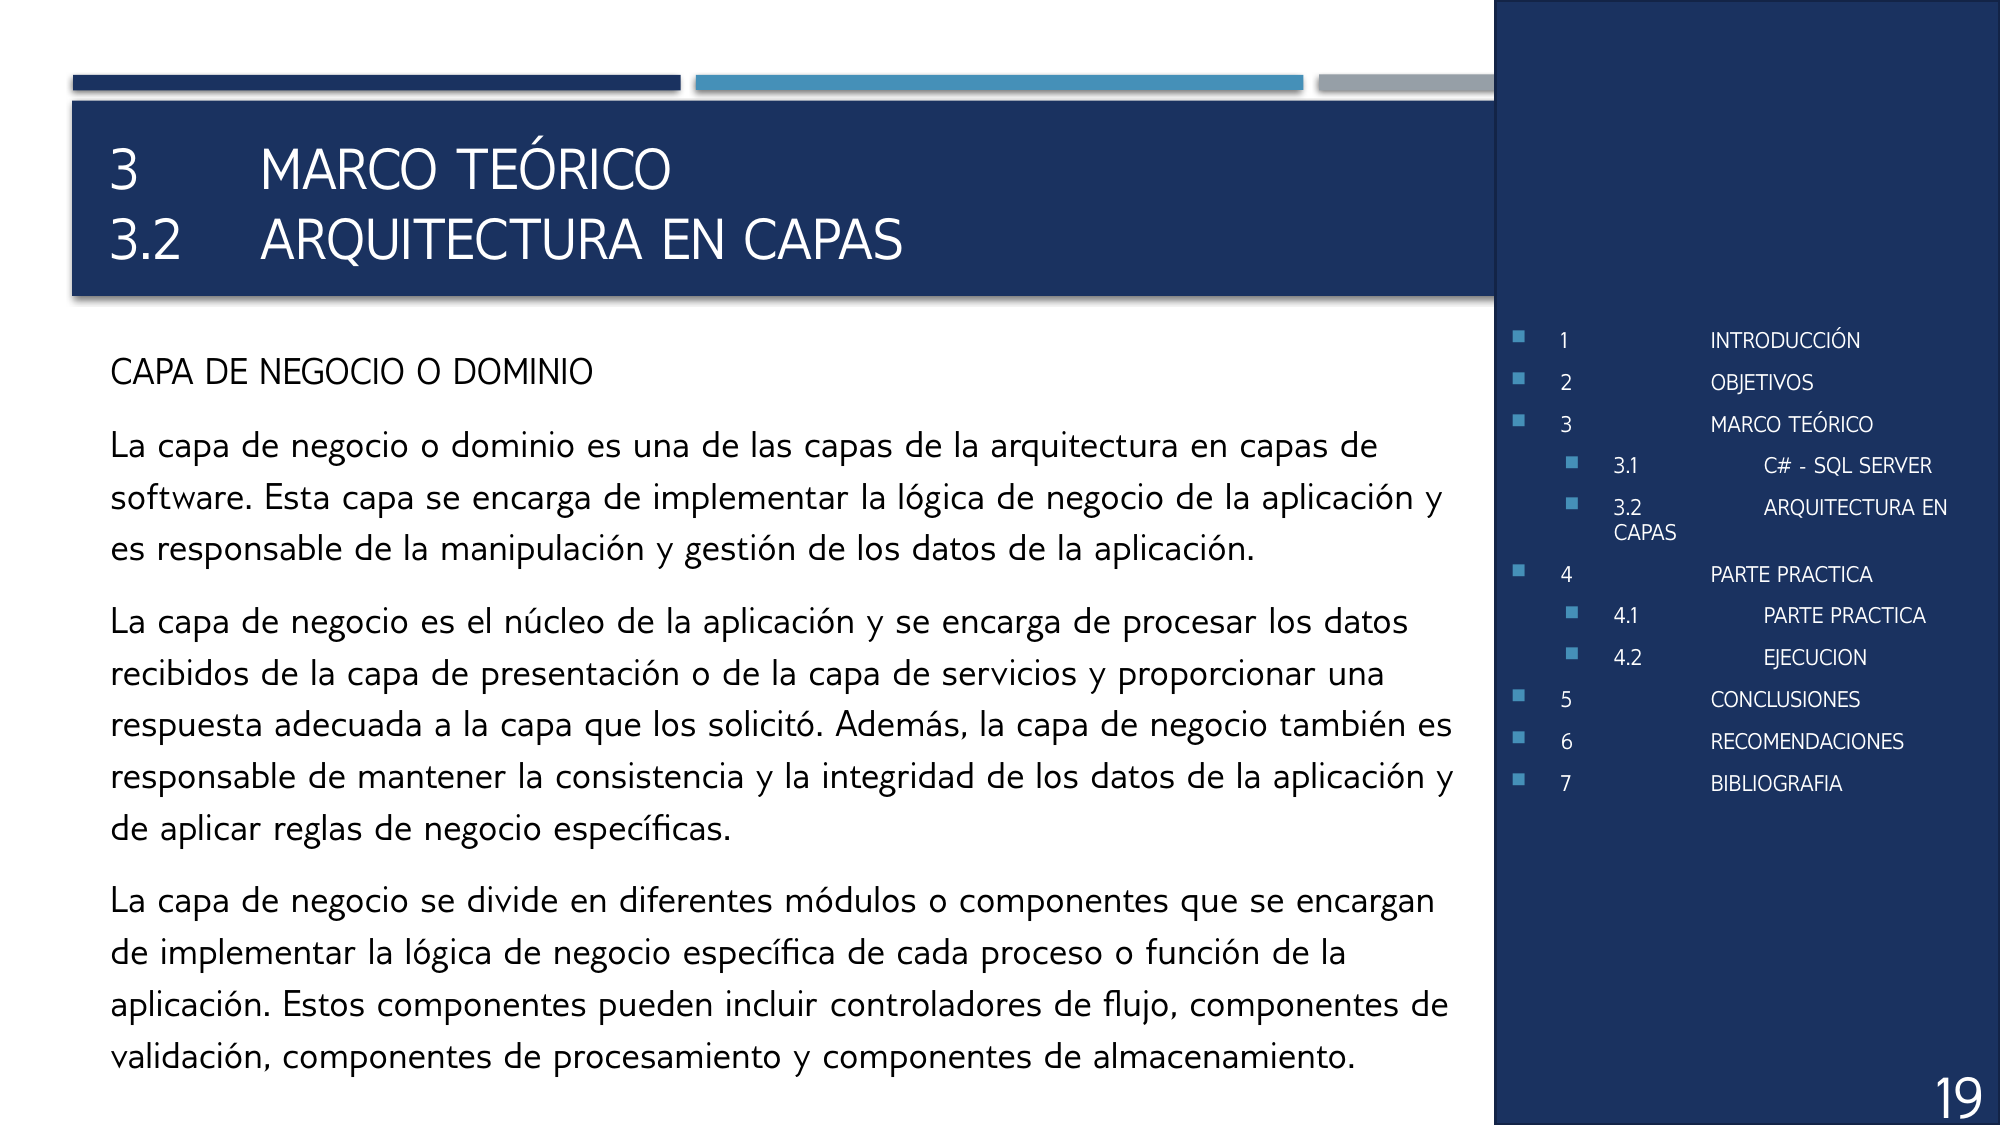

1	INTRODUCCIÓN
2	OBJETIVOS
3	MARCO TEÓRICO
3.1	C# - SQL SERVER
3.2	ARQUITECTURA EN CAPAS
4	PARTE PRACTICA
4.1	PARTE PRACTICA
4.2	EJECUCION
5	CONCLUSIONES
6	RECOMENDACIONES
7	BIBLIOGRAFIA
# 3	MARCO TEÓRICO 3.2	ARQUITECTURA EN CAPAS
CAPA DE NEGOCIO O DOMINIO
La capa de negocio o dominio es una de las capas de la arquitectura en capas de software. Esta capa se encarga de implementar la lógica de negocio de la aplicación y es responsable de la manipulación y gestión de los datos de la aplicación.
La capa de negocio es el núcleo de la aplicación y se encarga de procesar los datos recibidos de la capa de presentación o de la capa de servicios y proporcionar una respuesta adecuada a la capa que los solicitó. Además, la capa de negocio también es responsable de mantener la consistencia y la integridad de los datos de la aplicación y de aplicar reglas de negocio específicas.
La capa de negocio se divide en diferentes módulos o componentes que se encargan de implementar la lógica de negocio específica de cada proceso o función de la aplicación. Estos componentes pueden incluir controladores de flujo, componentes de validación, componentes de procesamiento y componentes de almacenamiento.
19